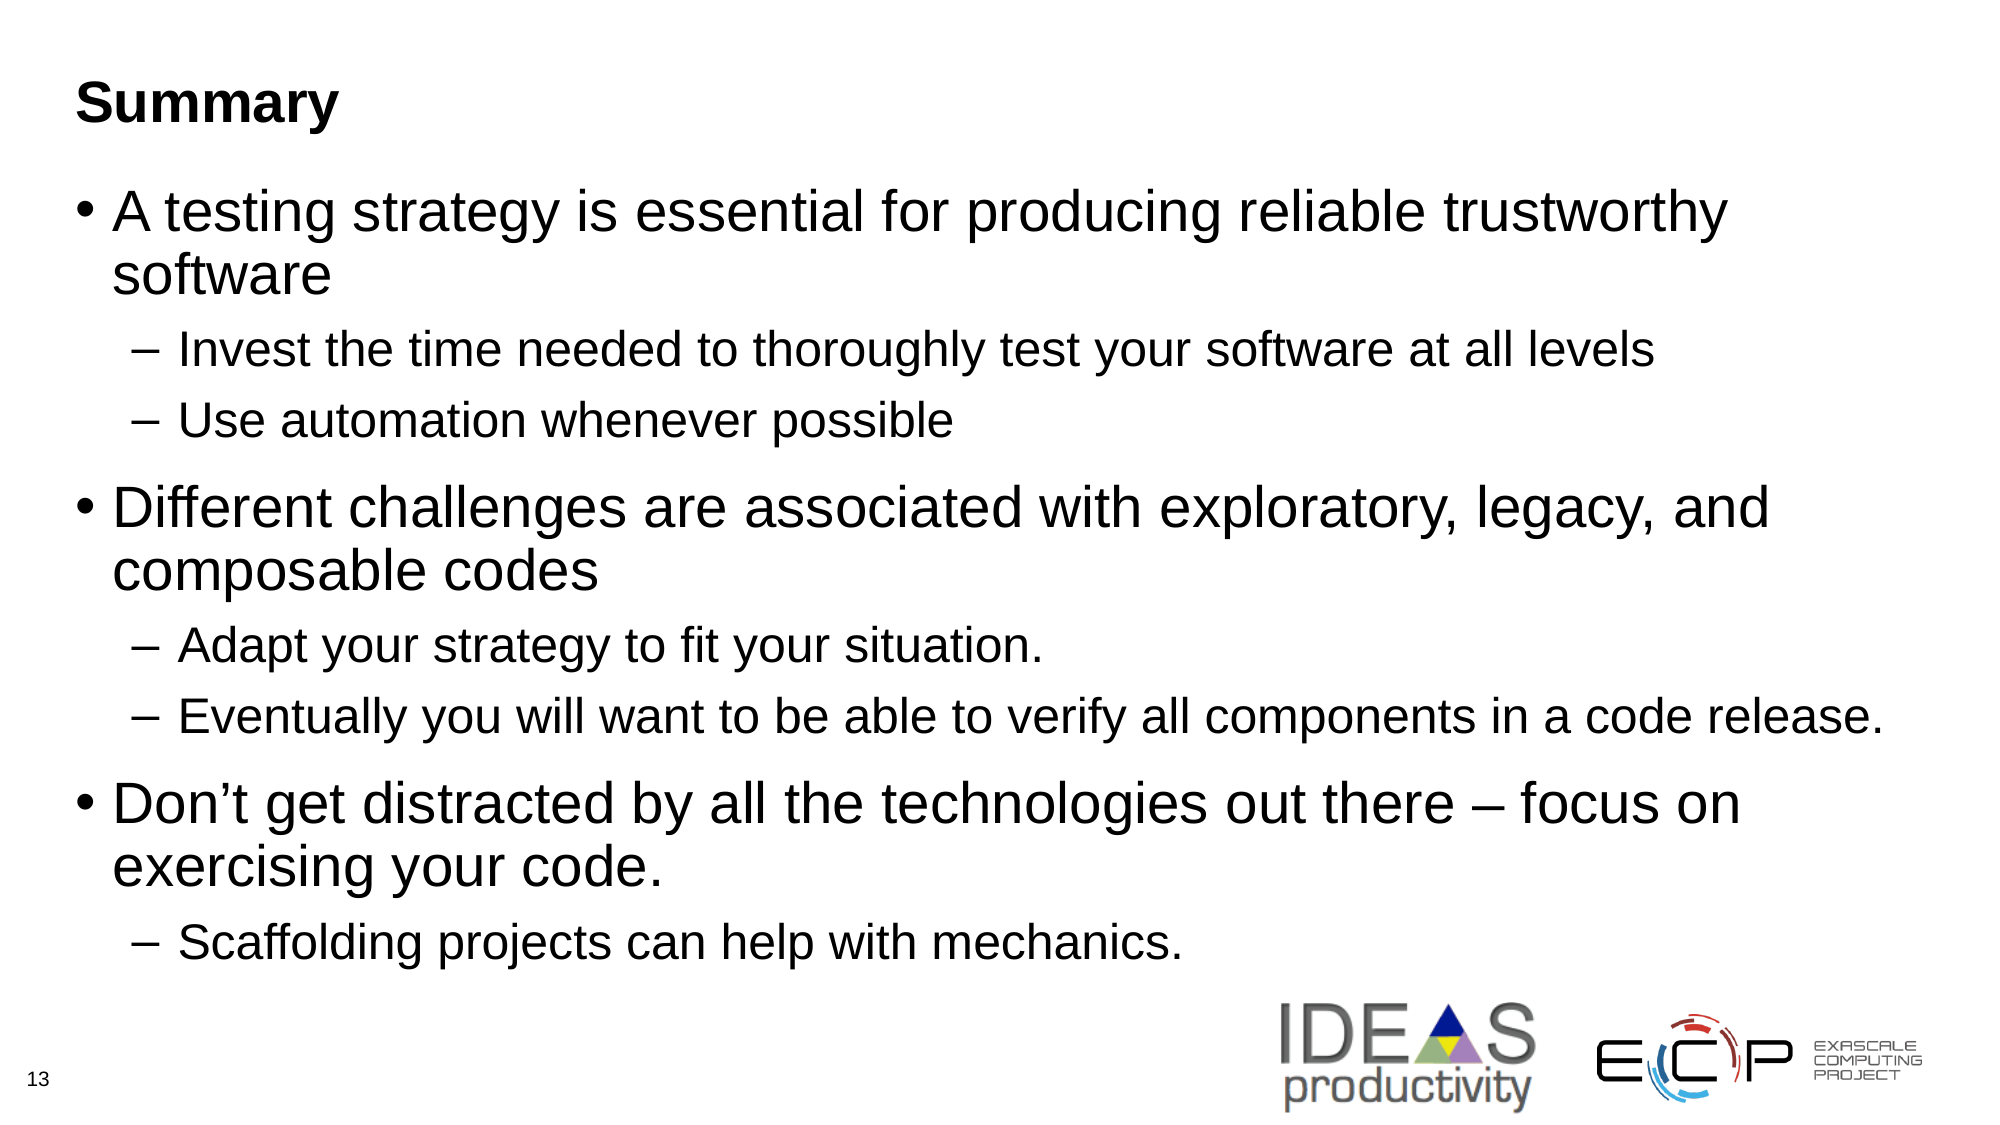

# Summary
A testing strategy is essential for producing reliable trustworthy software
Invest the time needed to thoroughly test your software at all levels
Use automation whenever possible
Different challenges are associated with exploratory, legacy, and composable codes
Adapt your strategy to fit your situation.
Eventually you will want to be able to verify all components in a code release.
Don’t get distracted by all the technologies out there – focus on exercising your code.
Scaffolding projects can help with mechanics.